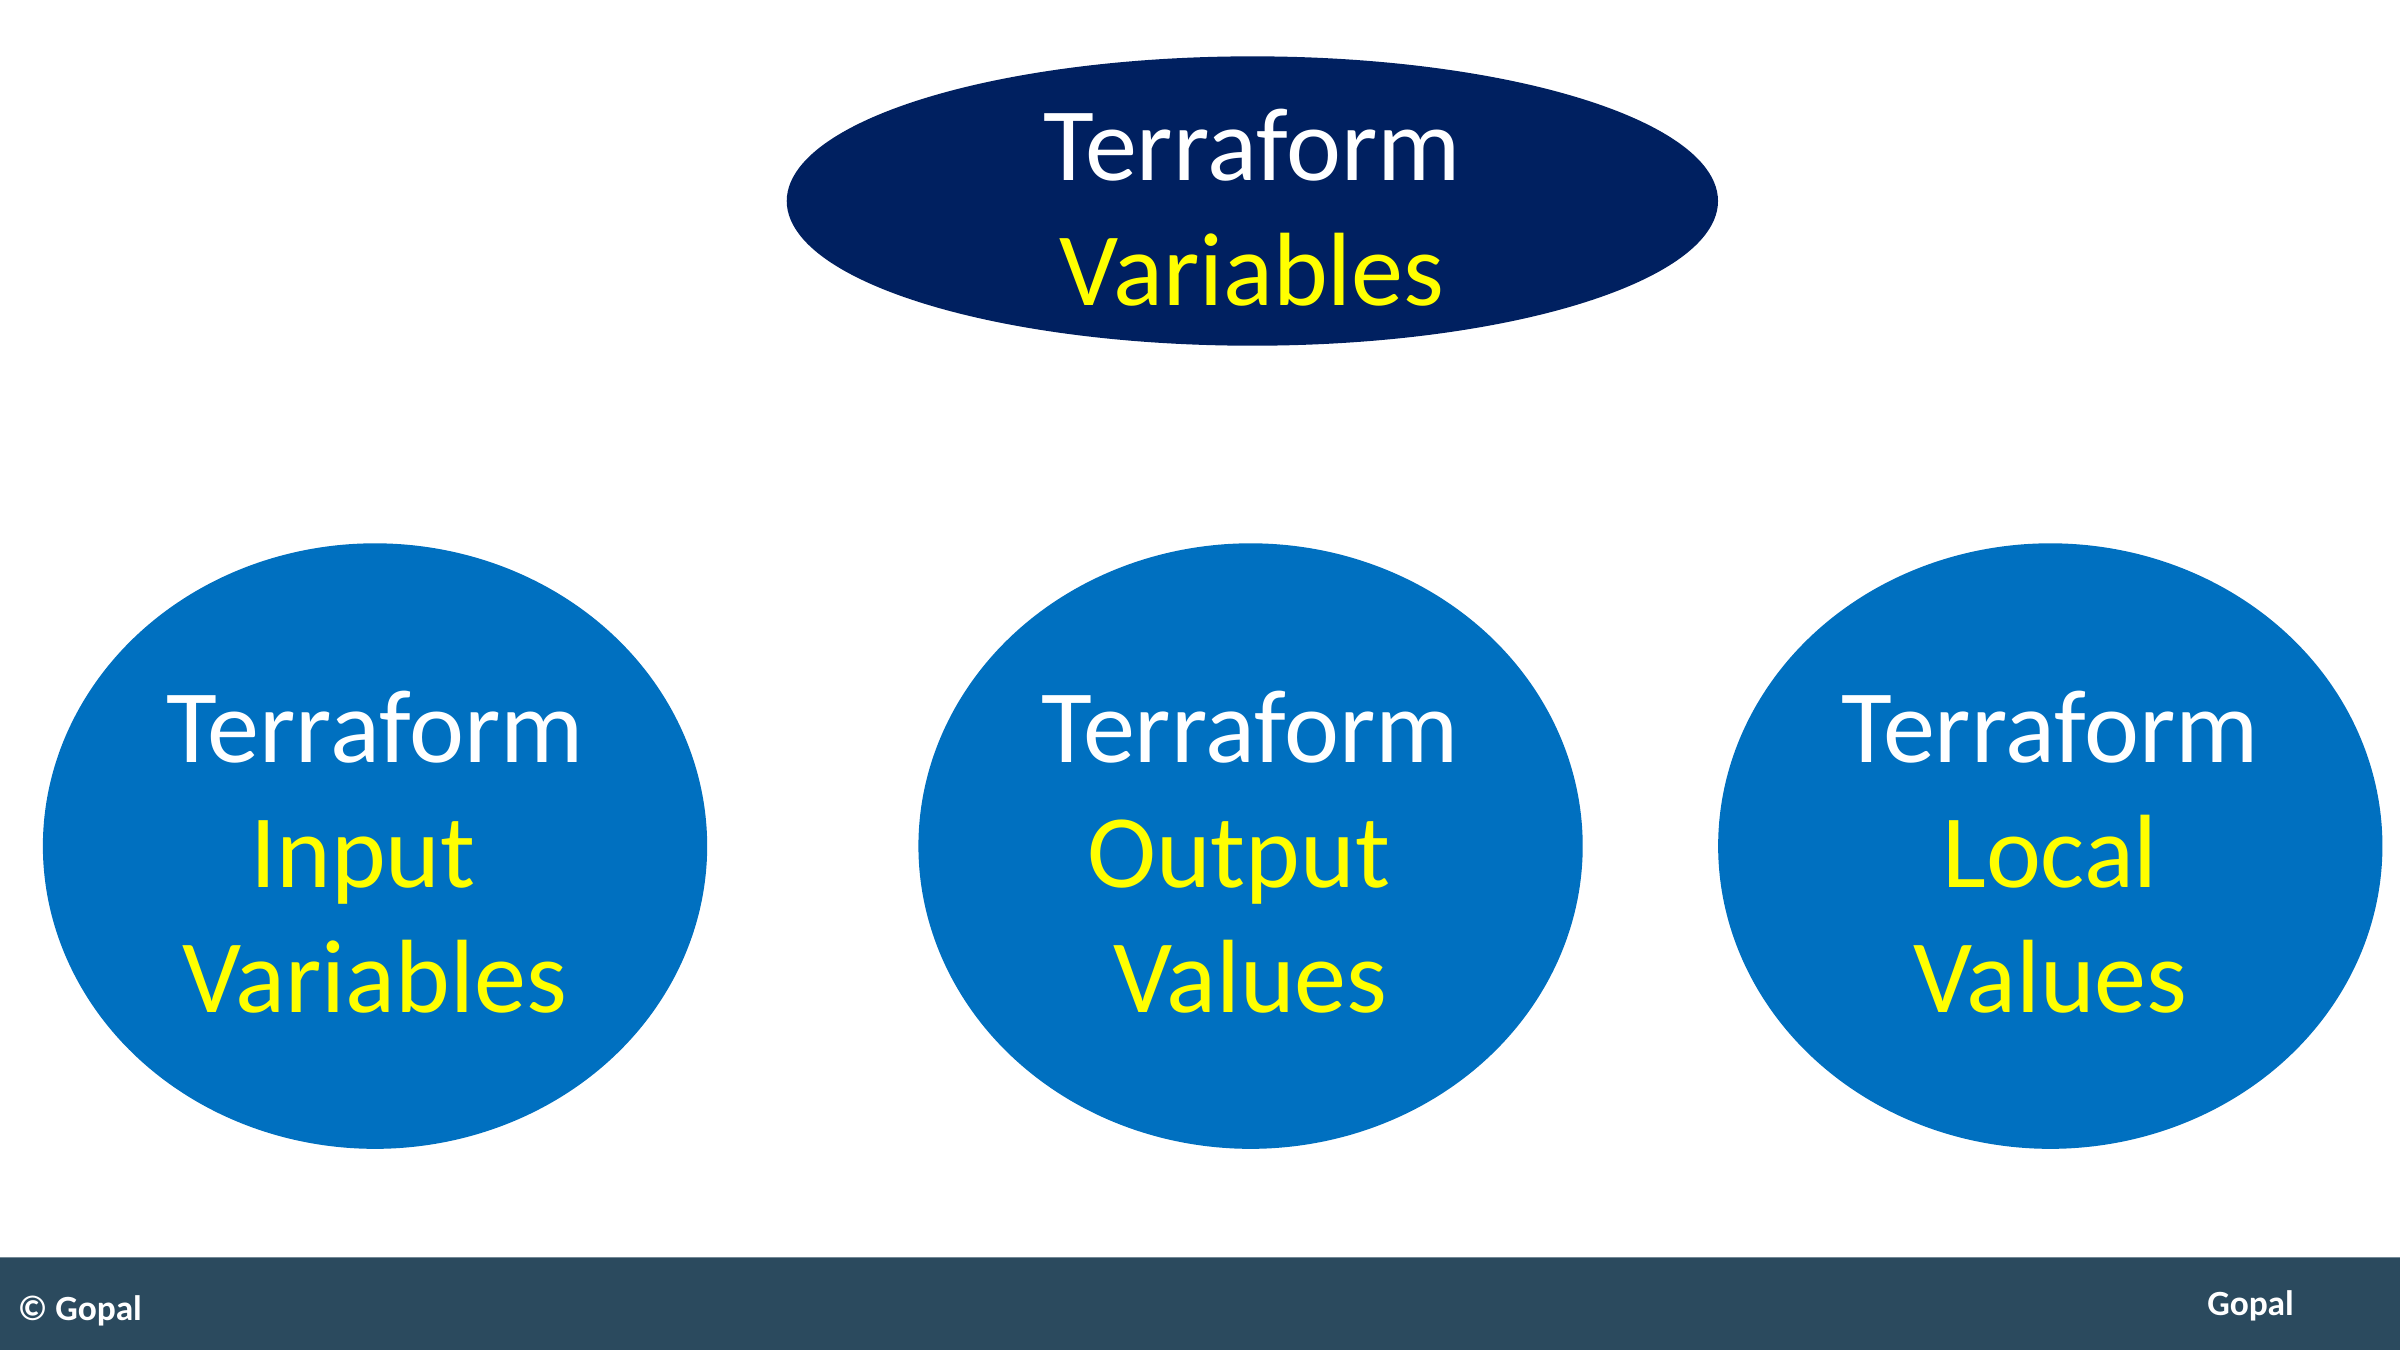

Terraform Variables
Terraform
Input
Variables
Terraform
Output
Values
Terraform
Local
Values
© Gopal